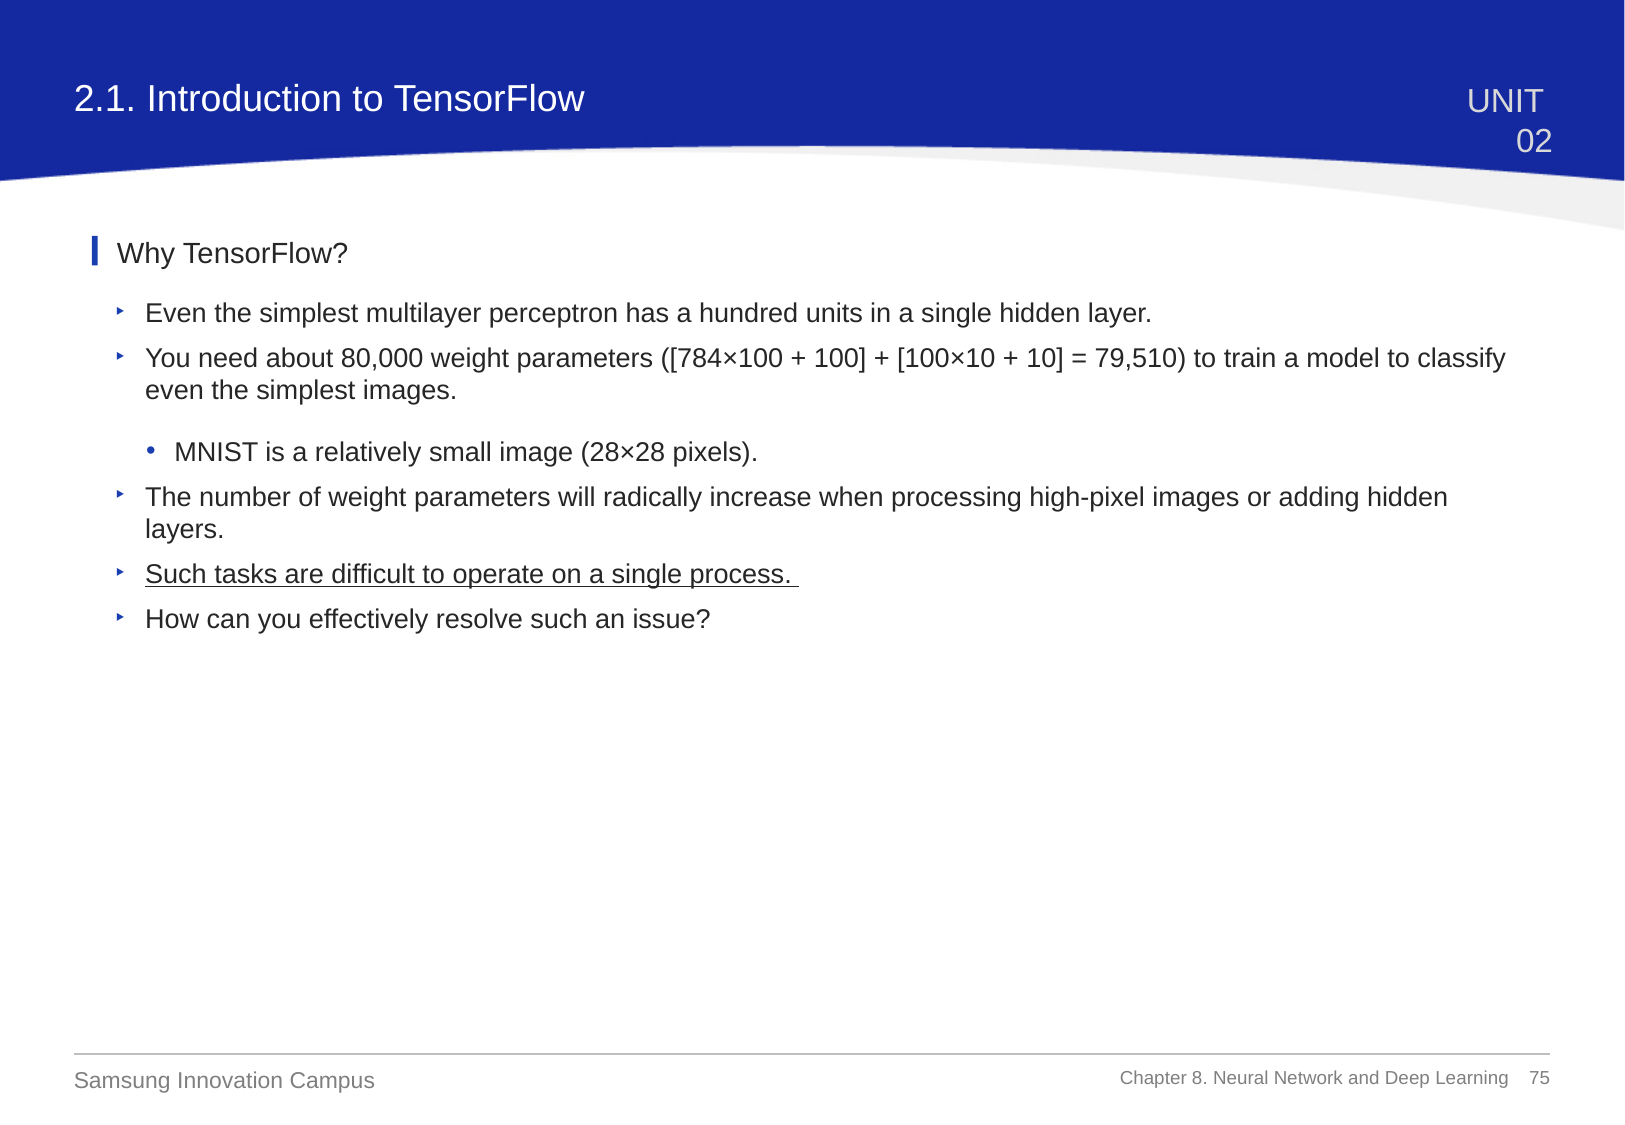

2.1. Introduction to TensorFlow
UNIT  02
Why TensorFlow?

Even the simplest multilayer perceptron has a hundred units in a single hidden layer.
You need about 80,000 weight parameters ([784×100 + 100] + [100×10 + 10] = 79,510) to train a model to classify even the simplest images.
MNIST is a relatively small image (28×28 pixels).
The number of weight parameters will radically increase when processing high-pixel images or adding hidden layers.
Such tasks are difficult to operate on a single process.
How can you effectively resolve such an issue?